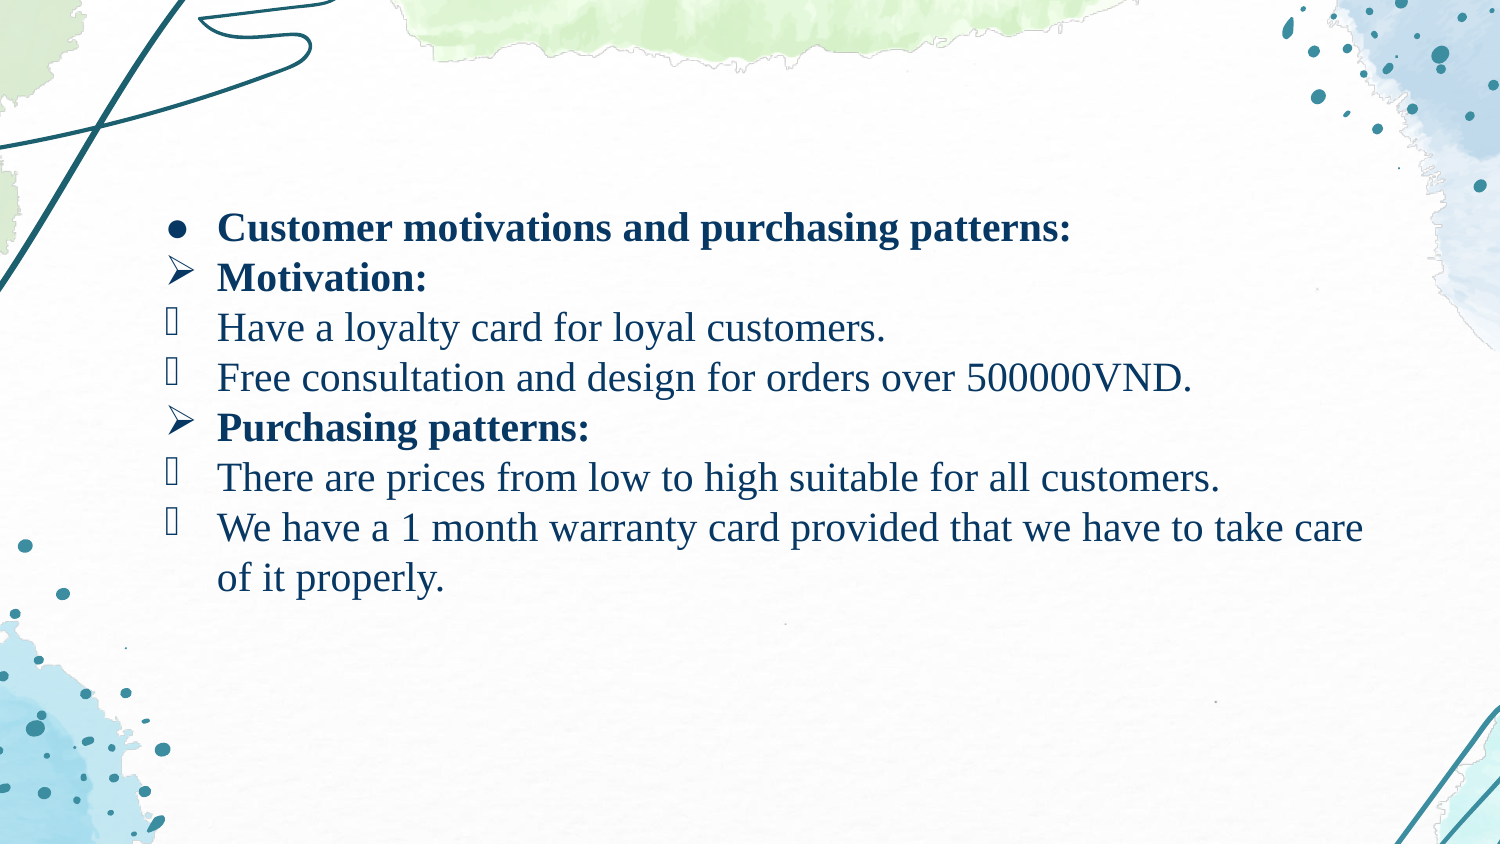

Customer motivations and purchasing patterns:
Motivation:
Have a loyalty card for loyal customers.
Free consultation and design for orders over 500000VND.
Purchasing patterns:
There are prices from low to high suitable for all customers.
We have a 1 month warranty card provided that we have to take care of it properly.